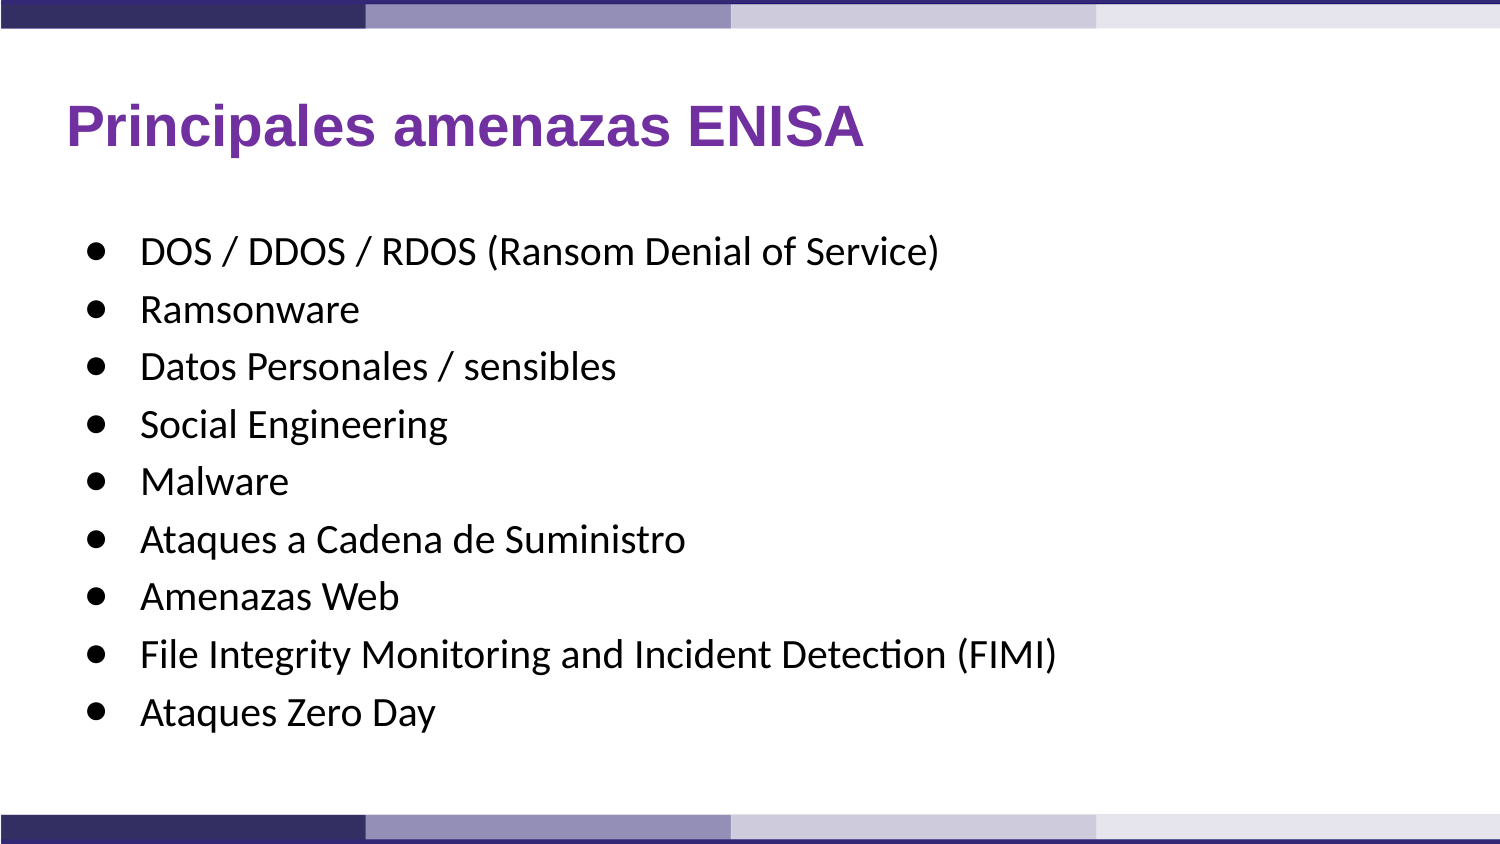

# Principales amenazas ENISA
DOS / DDOS / RDOS (Ransom Denial of Service)
Ramsonware
Datos Personales / sensibles
Social Engineering
Malware
Ataques a Cadena de Suministro
Amenazas Web
File Integrity Monitoring and Incident Detection (FIMI)
Ataques Zero Day